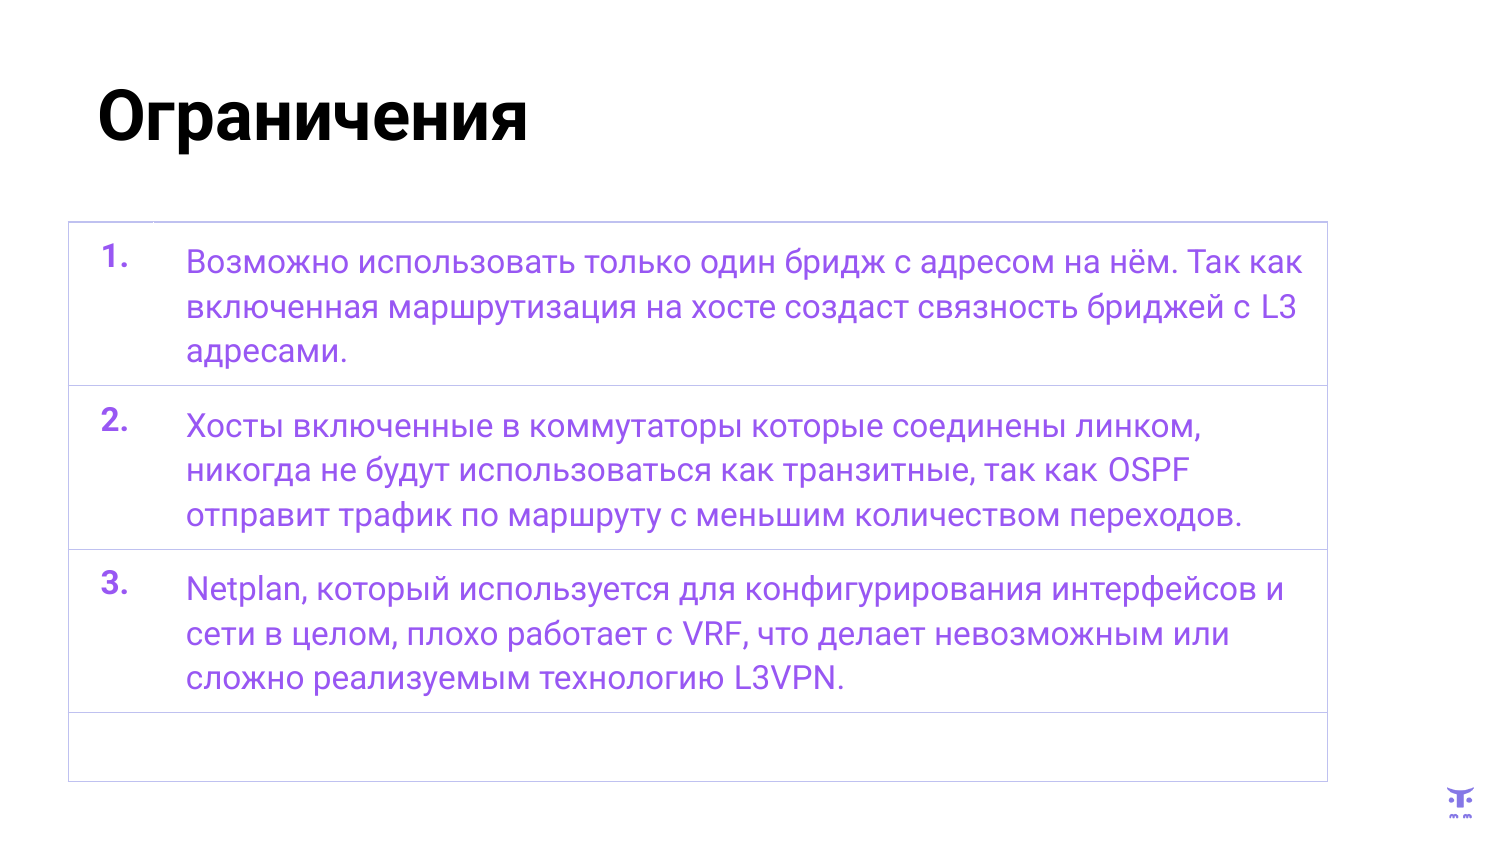

# Ограничения

| 1. | Возможно использовать только один бридж с адресом на нём. Так как включенная маршрутизация на хосте создаст связность бриджей с L3 адресами. |
| --- | --- |
| 2. | Хосты включенные в коммутаторы которые соединены линком, никогда не будут использоваться как транзитные, так как OSPF отправит трафик по маршруту с меньшим количеством переходов. |
| 3. | Netplan, который используется для конфигурирования интерфейсов и сети в целом, плохо работает с VRF, что делает невозможным или сложно реализуемым технологию L3VPN. |
|  |  |